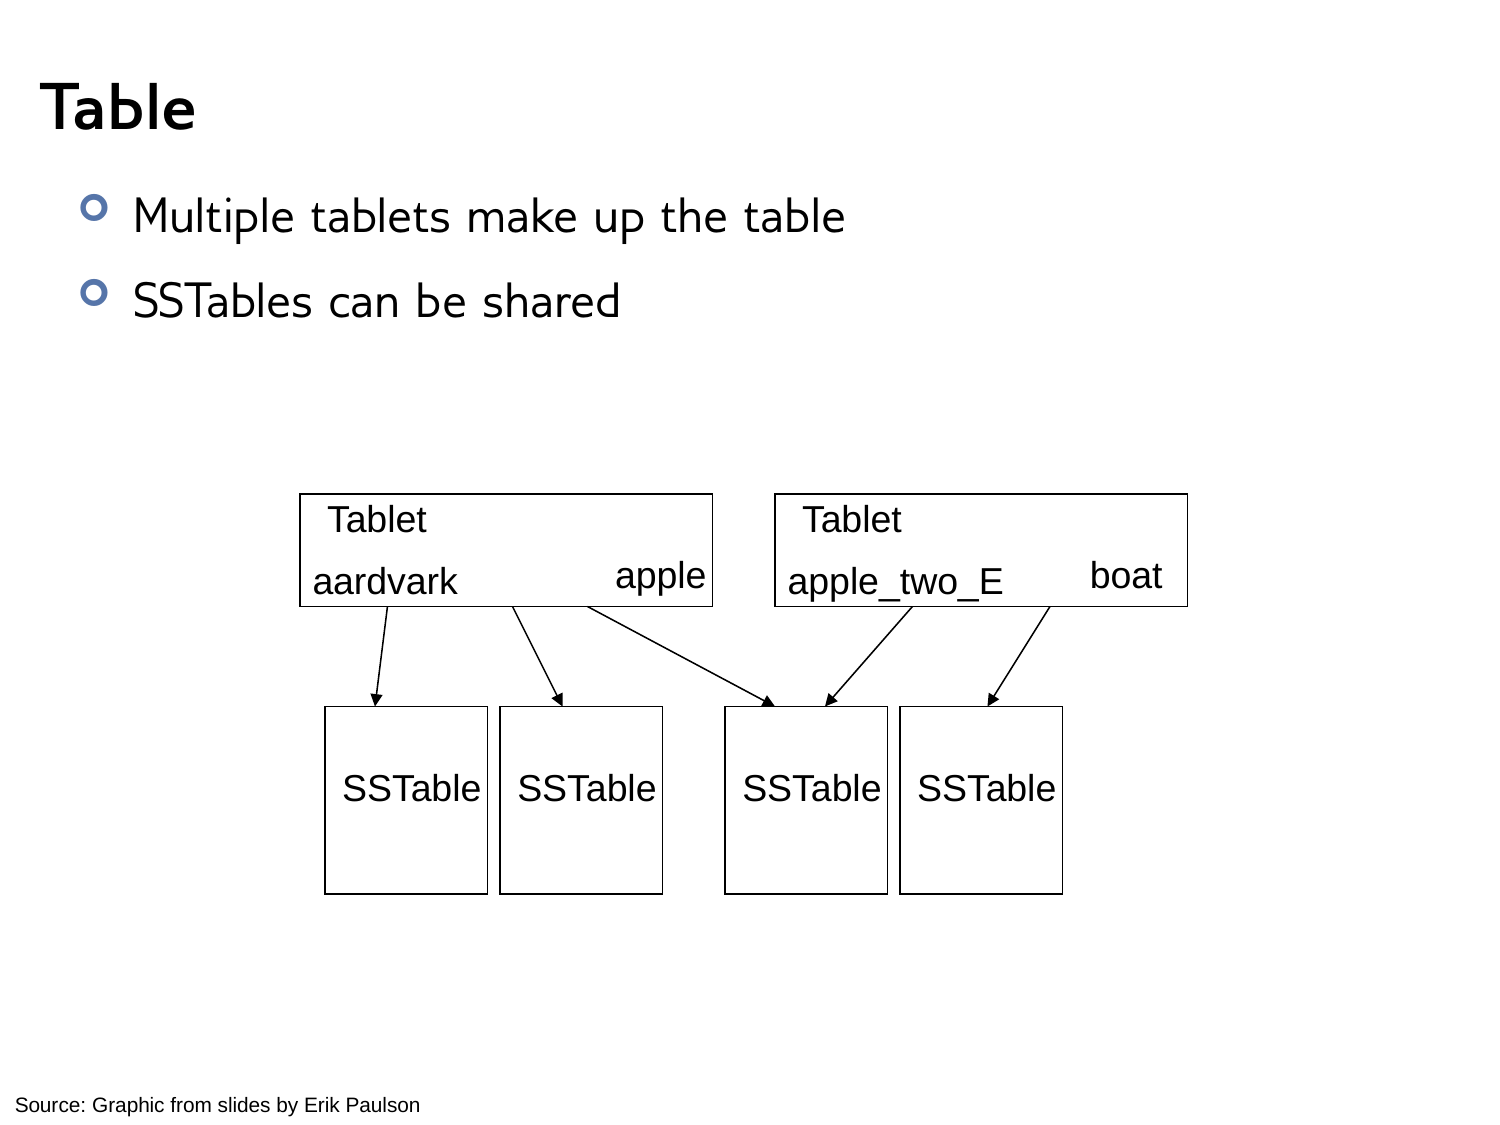

# Table
Multiple tablets make up the table
SSTables can be shared

Tablet
Tablet

apple
boat
aardvark
apple_two_E

SSTable
SSTable
SSTable
SSTable
Source: Graphic from slides by Erik Paulson